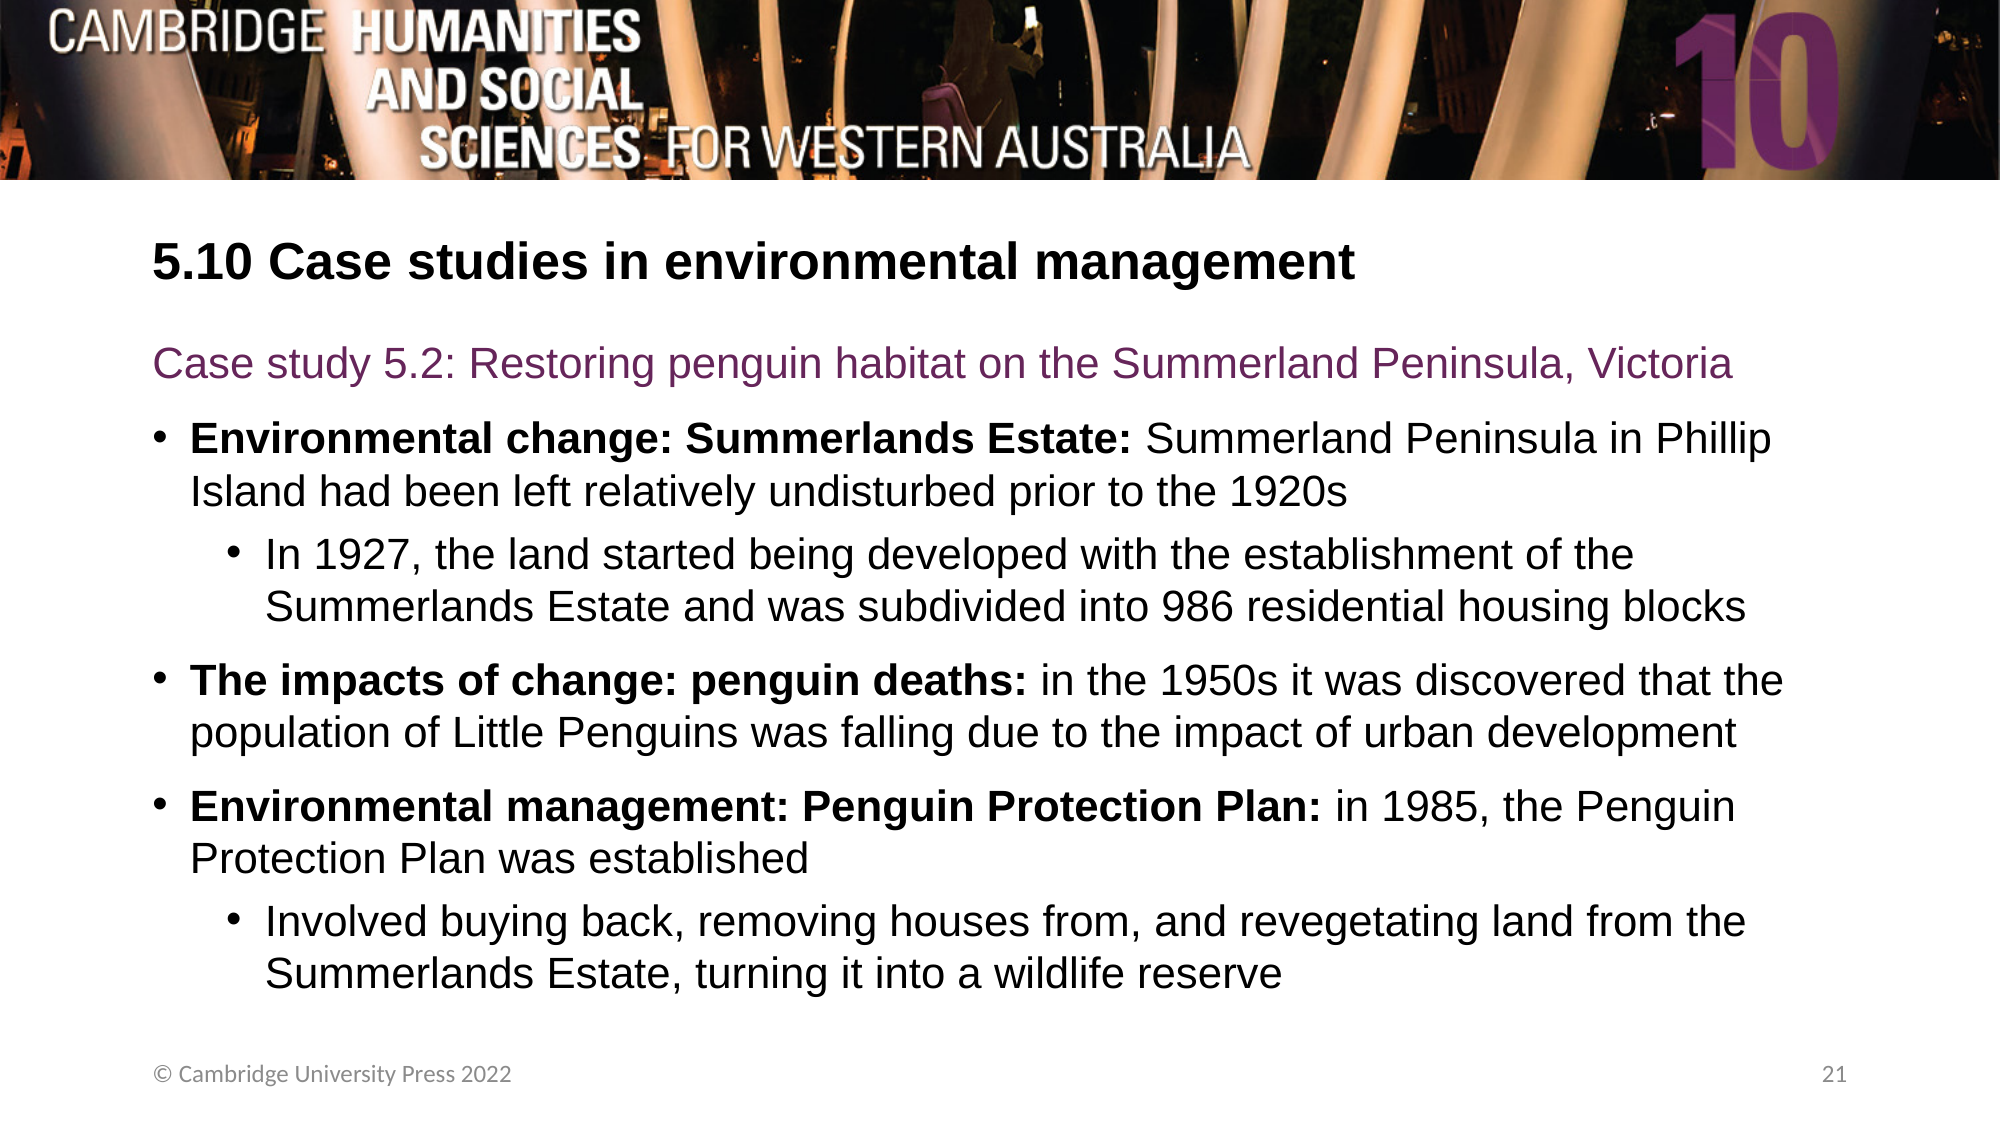

# 5.10 Case studies in environmental management
Case study 5.2: Restoring penguin habitat on the Summerland Peninsula, Victoria
Environmental change: Summerlands Estate: Summerland Peninsula in Phillip Island had been left relatively undisturbed prior to the 1920s
In 1927, the land started being developed with the establishment of the Summerlands Estate and was subdivided into 986 residential housing blocks
The impacts of change: penguin deaths: in the 1950s it was discovered that the population of Little Penguins was falling due to the impact of urban development
Environmental management: Penguin Protection Plan: in 1985, the Penguin Protection Plan was established
Involved buying back, removing houses from, and revegetating land from the Summerlands Estate, turning it into a wildlife reserve
© Cambridge University Press 2022
21